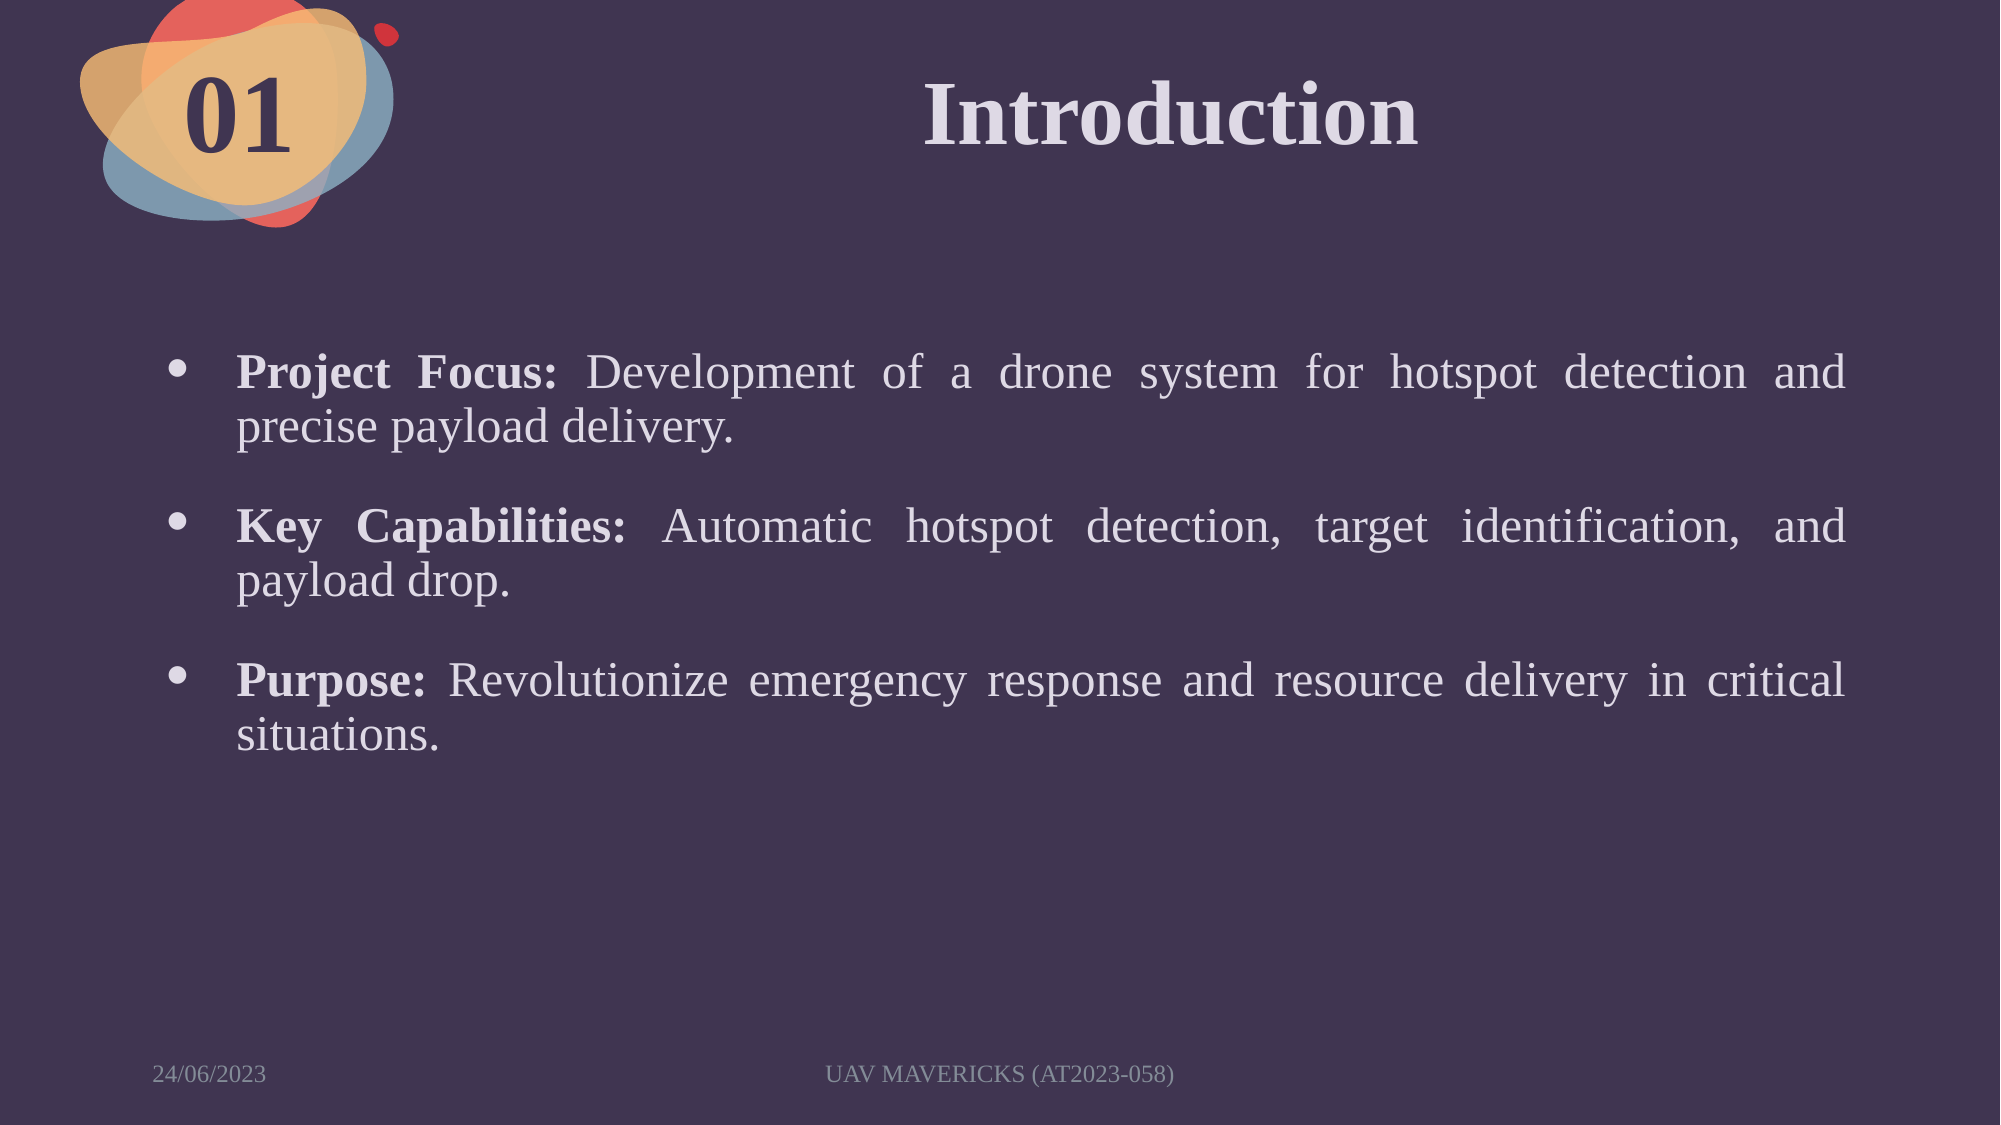

# Introduction
01
Project Focus: Development of a drone system for hotspot detection and precise payload delivery.
Key Capabilities: Automatic hotspot detection, target identification, and payload drop.
Purpose: Revolutionize emergency response and resource delivery in critical situations.

24/06/2023
UAV MAVERICKS (AT2023-058)